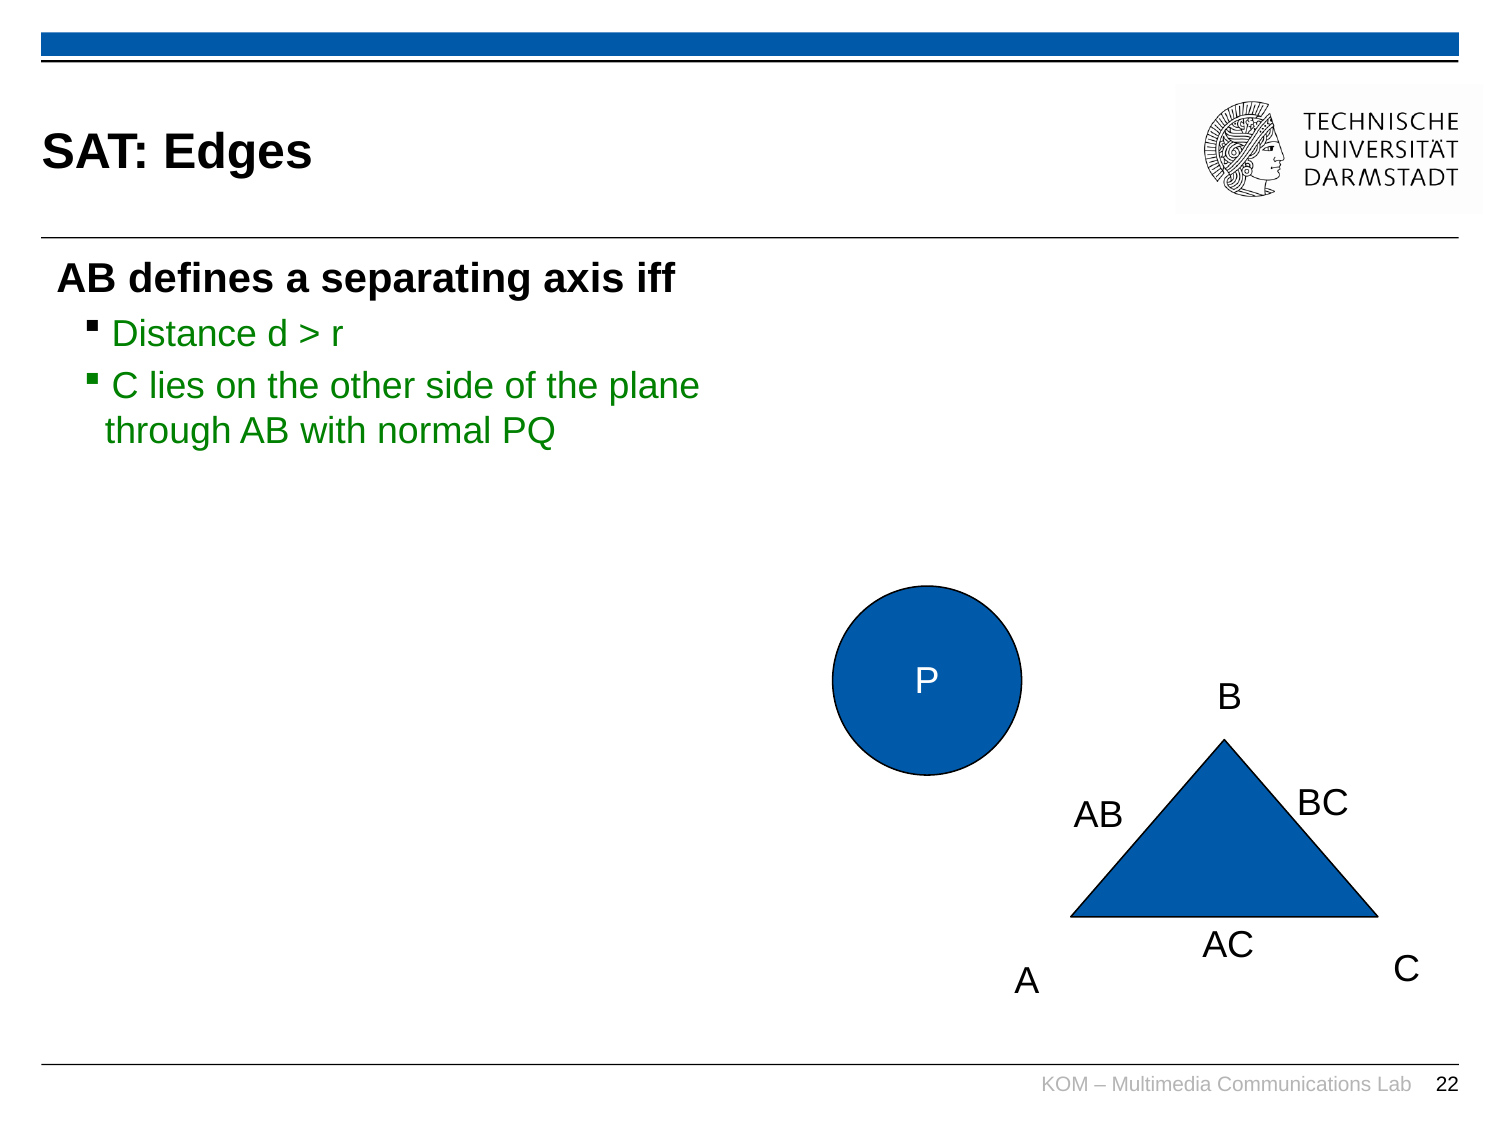

# SAT: Edges
AB defines a separating axis iff
 Distance d > r
 C lies on the other side of the plane
  through AB with normal PQ
P
B

C
A
BC
AB
AC